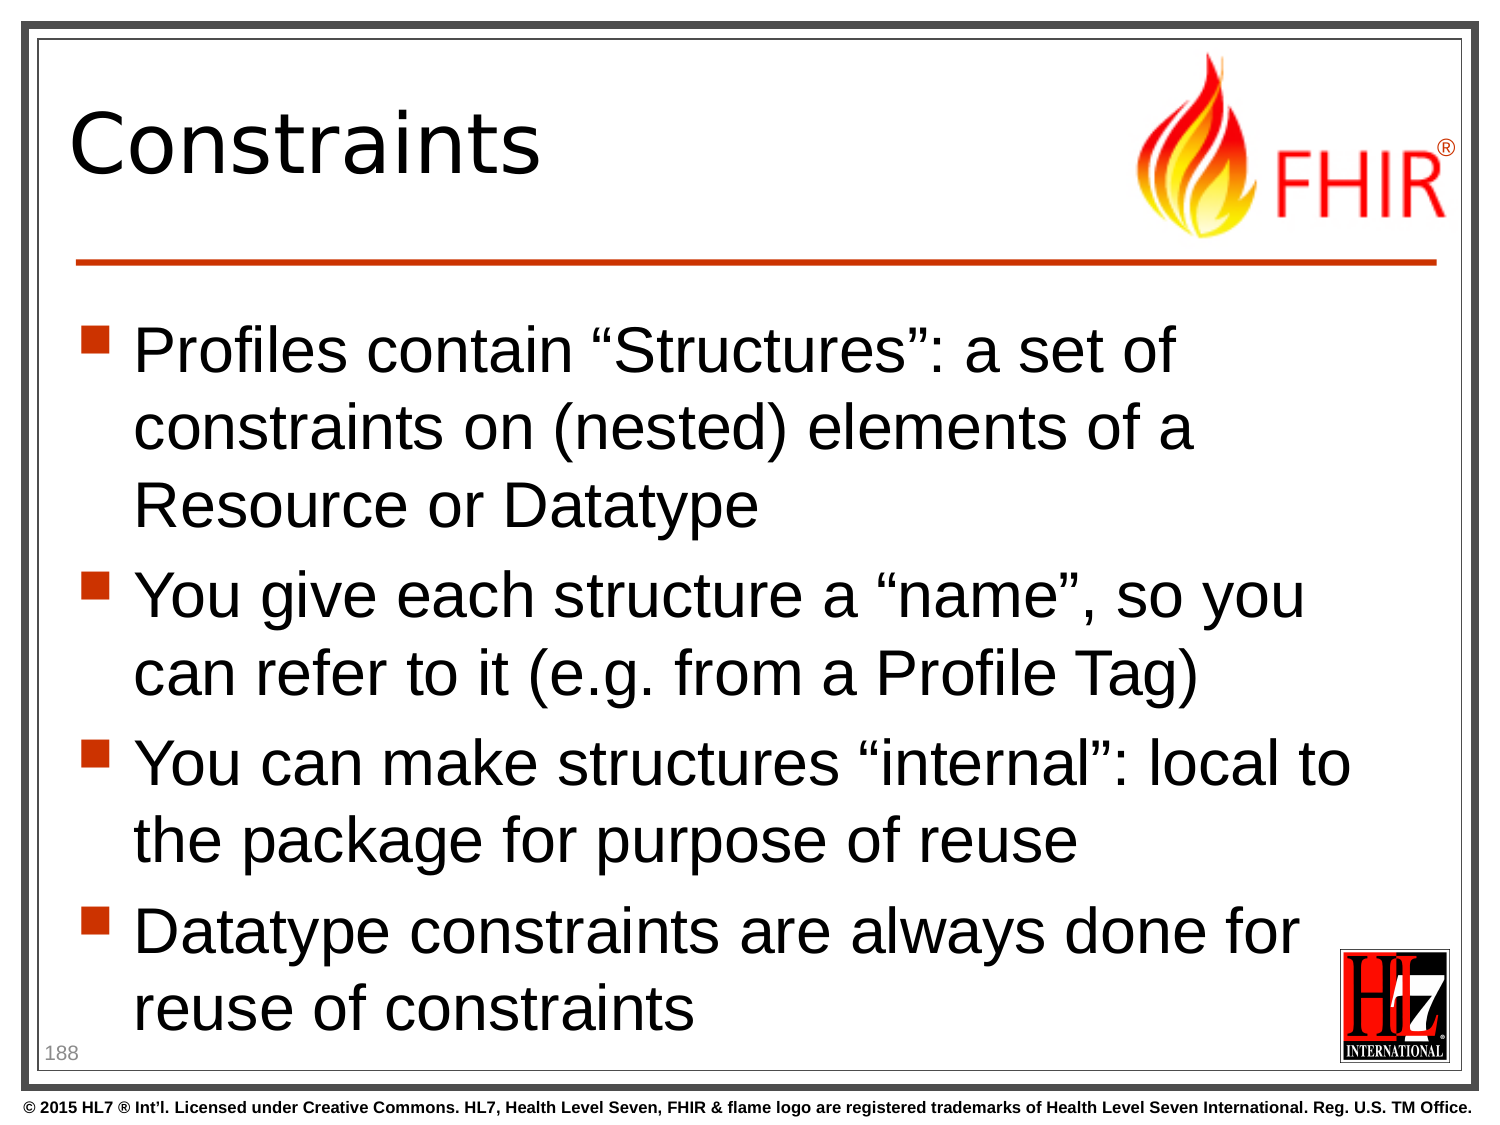

# Constraints
Profiles contain “Structures”: a set of constraints on (nested) elements of a Resource or Datatype
You give each structure a “name”, so you can refer to it (e.g. from a Profile Tag)
You can make structures “internal”: local to the package for purpose of reuse
Datatype constraints are always done for reuse of constraints
188